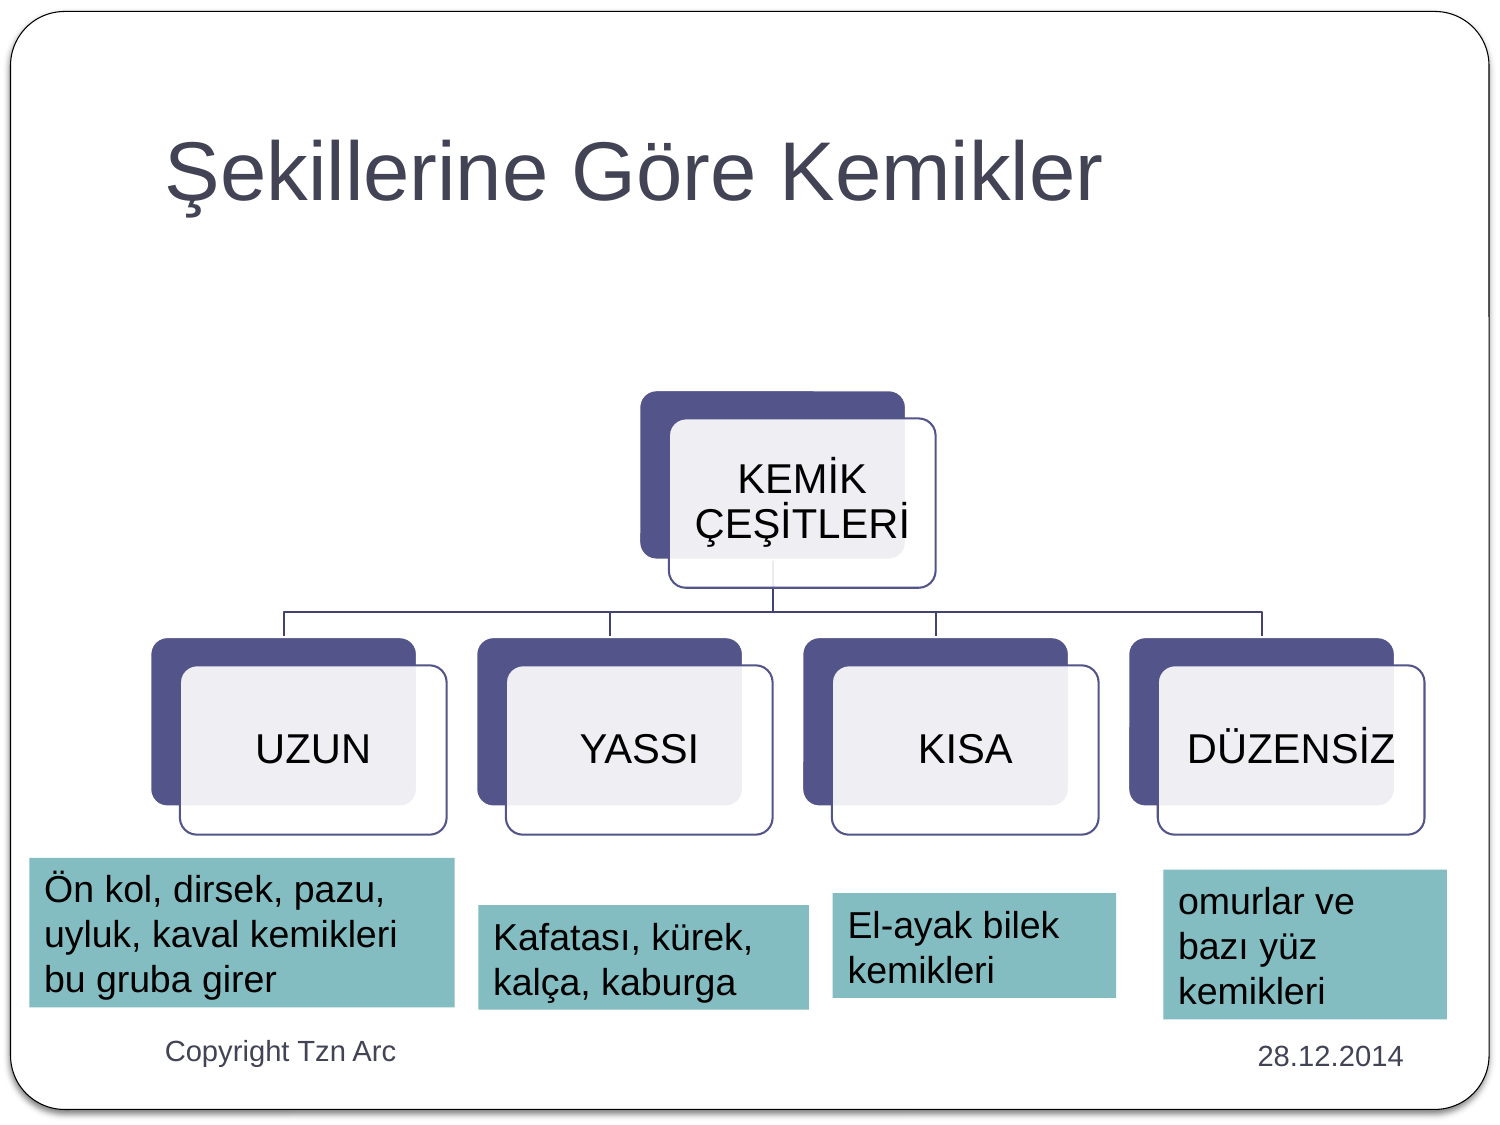

# Şekillerine Göre Kemikler
KEMİK ÇEŞİTLERİ
UZUN
YASSI
KISA
DÜZENSİZ
Ön kol, dirsek, pazu, uyluk, kaval kemikleri bu gruba girer
omurlar ve bazı yüz kemikleri
El-ayak bilek kemikleri
Kafatası, kürek, kalça, kaburga
Copyright Tzn Arc
28.12.2014